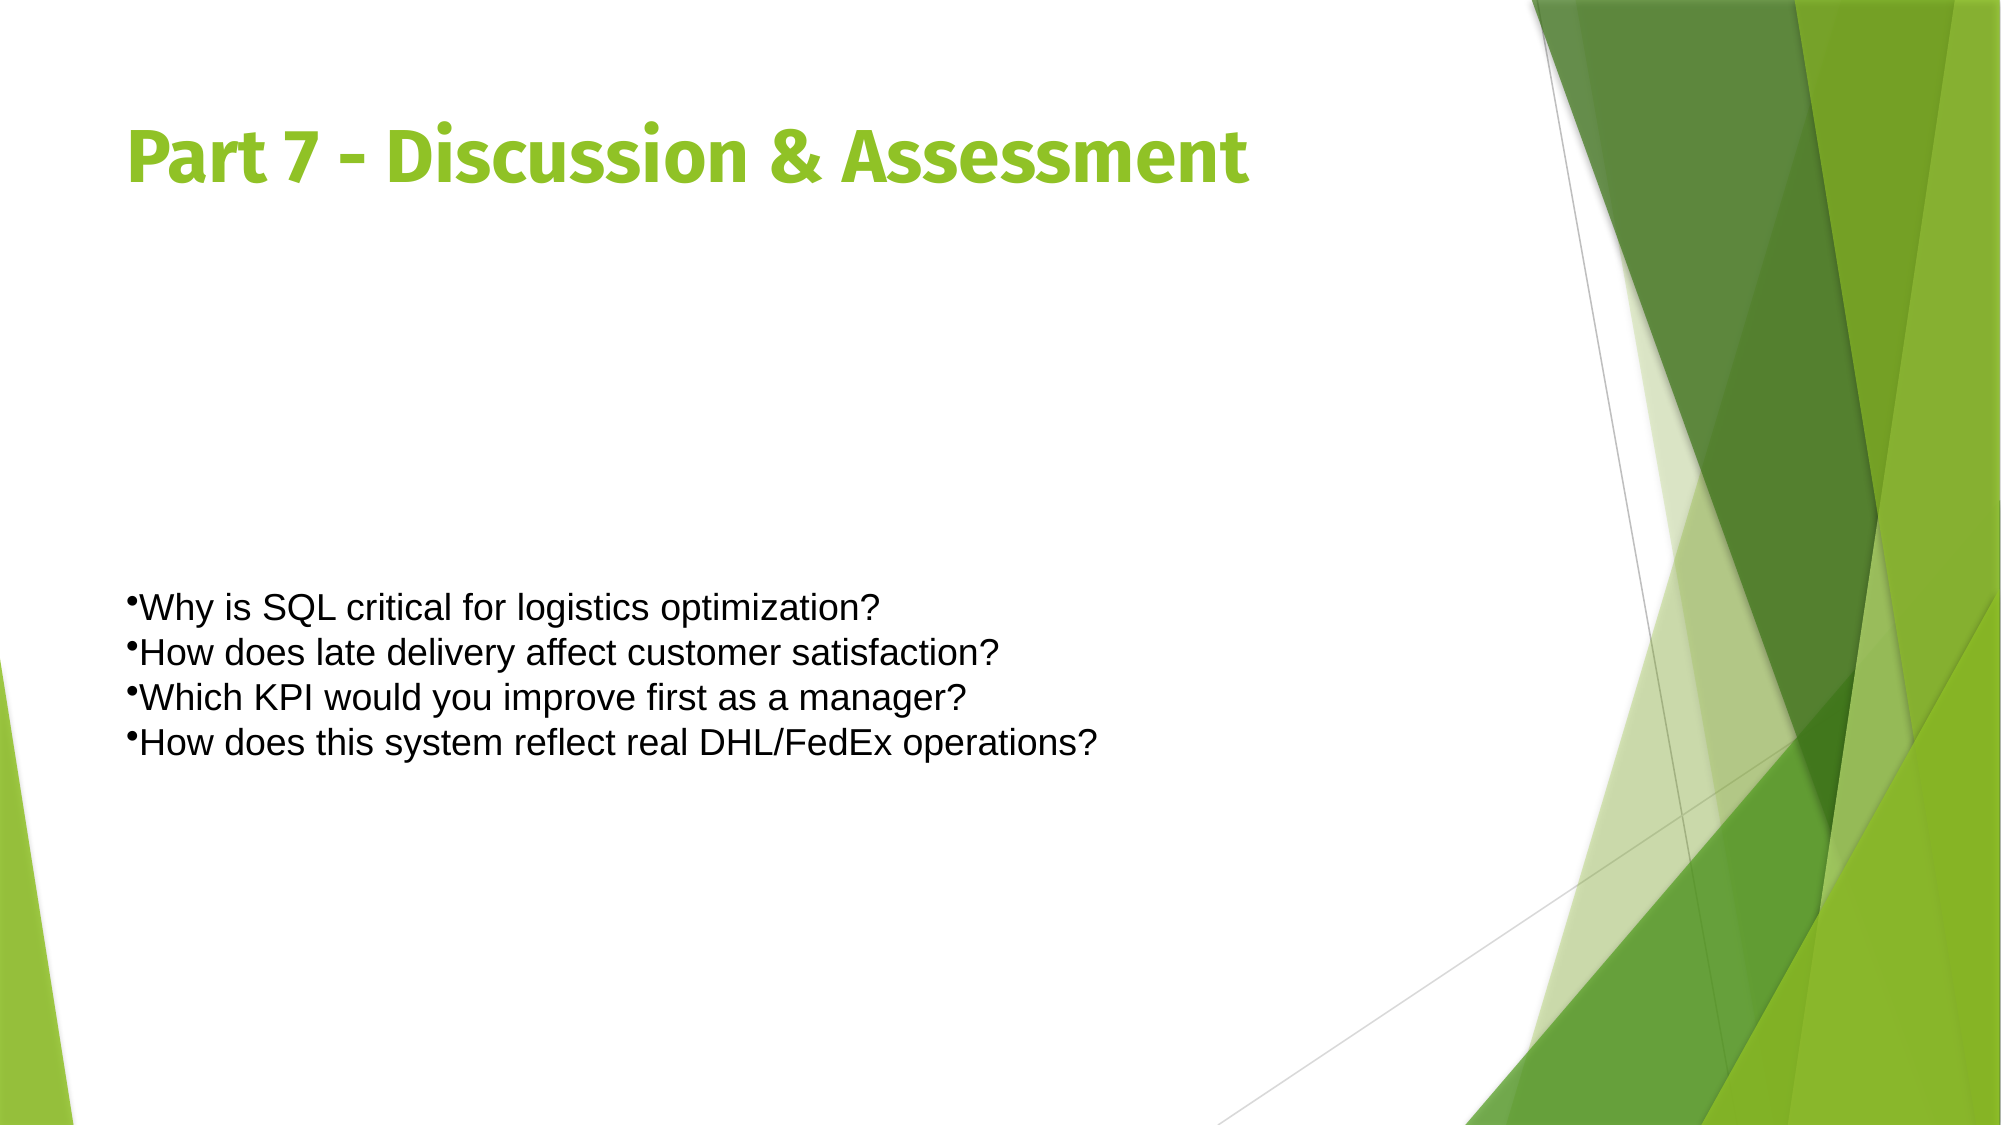

# Part 7 - Discussion & Assessment
Why is SQL critical for logistics optimization?
How does late delivery affect customer satisfaction?
Which KPI would you improve first as a manager?
How does this system reflect real DHL/FedEx operations?